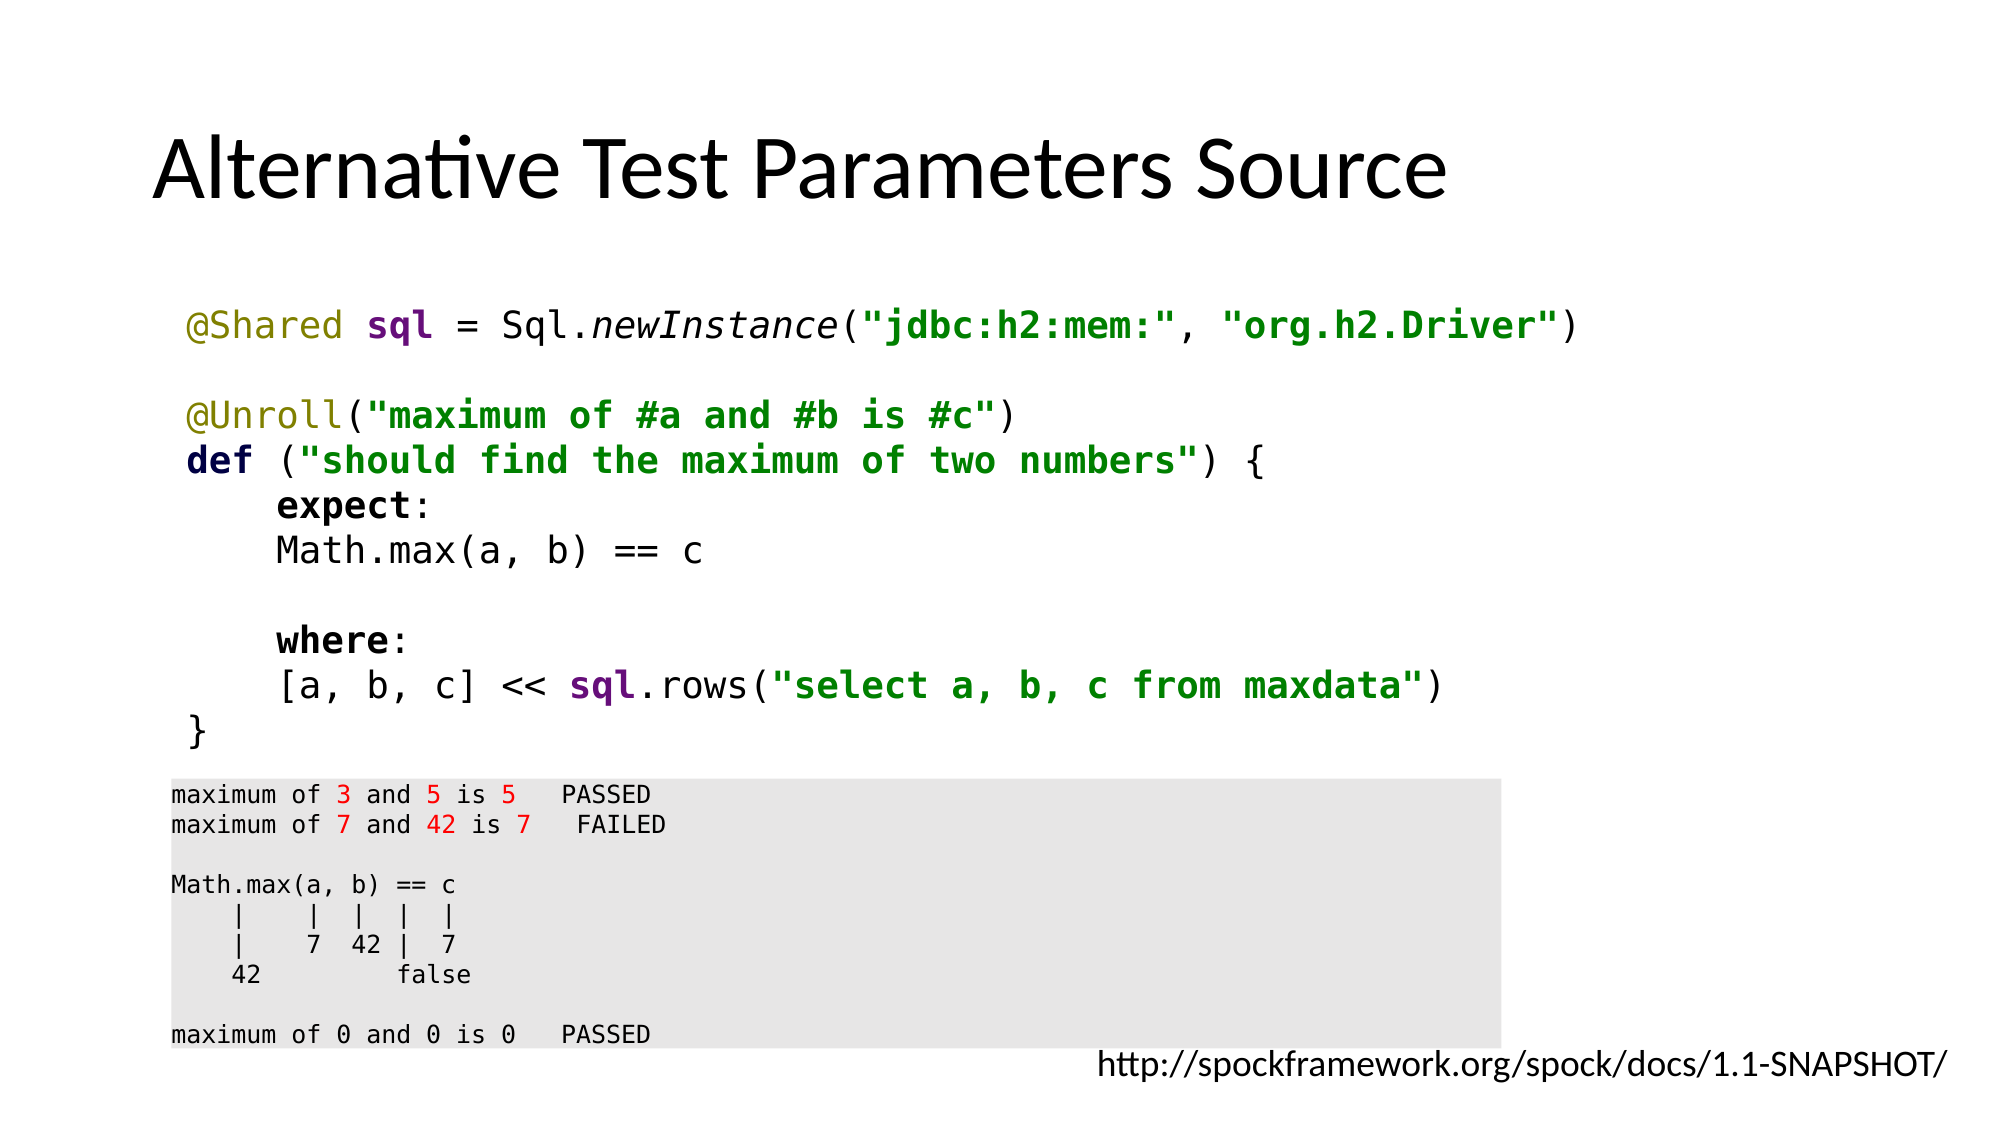

# Alternative Test Parameters Source
@Shared sql = Sql.newInstance("jdbc:h2:mem:", "org.h2.Driver")
@Unroll("maximum of #a and #b is #c")
def ("should find the maximum of two numbers") {
    expect:
    Math.max(a, b) == c
    where:
    [a, b, c] << sql.rows("select a, b, c from maxdata")
}
maximum of 3 and 5 is 5   PASSED
maximum of 7 and 42 is 7   FAILED

Math.max(a, b) == c
    |    |  |  |  |
    |    7  42 |  7
    42         false

maximum of 0 and 0 is 0   PASSED
http://spockframework.org/spock/docs/1.1-SNAPSHOT/